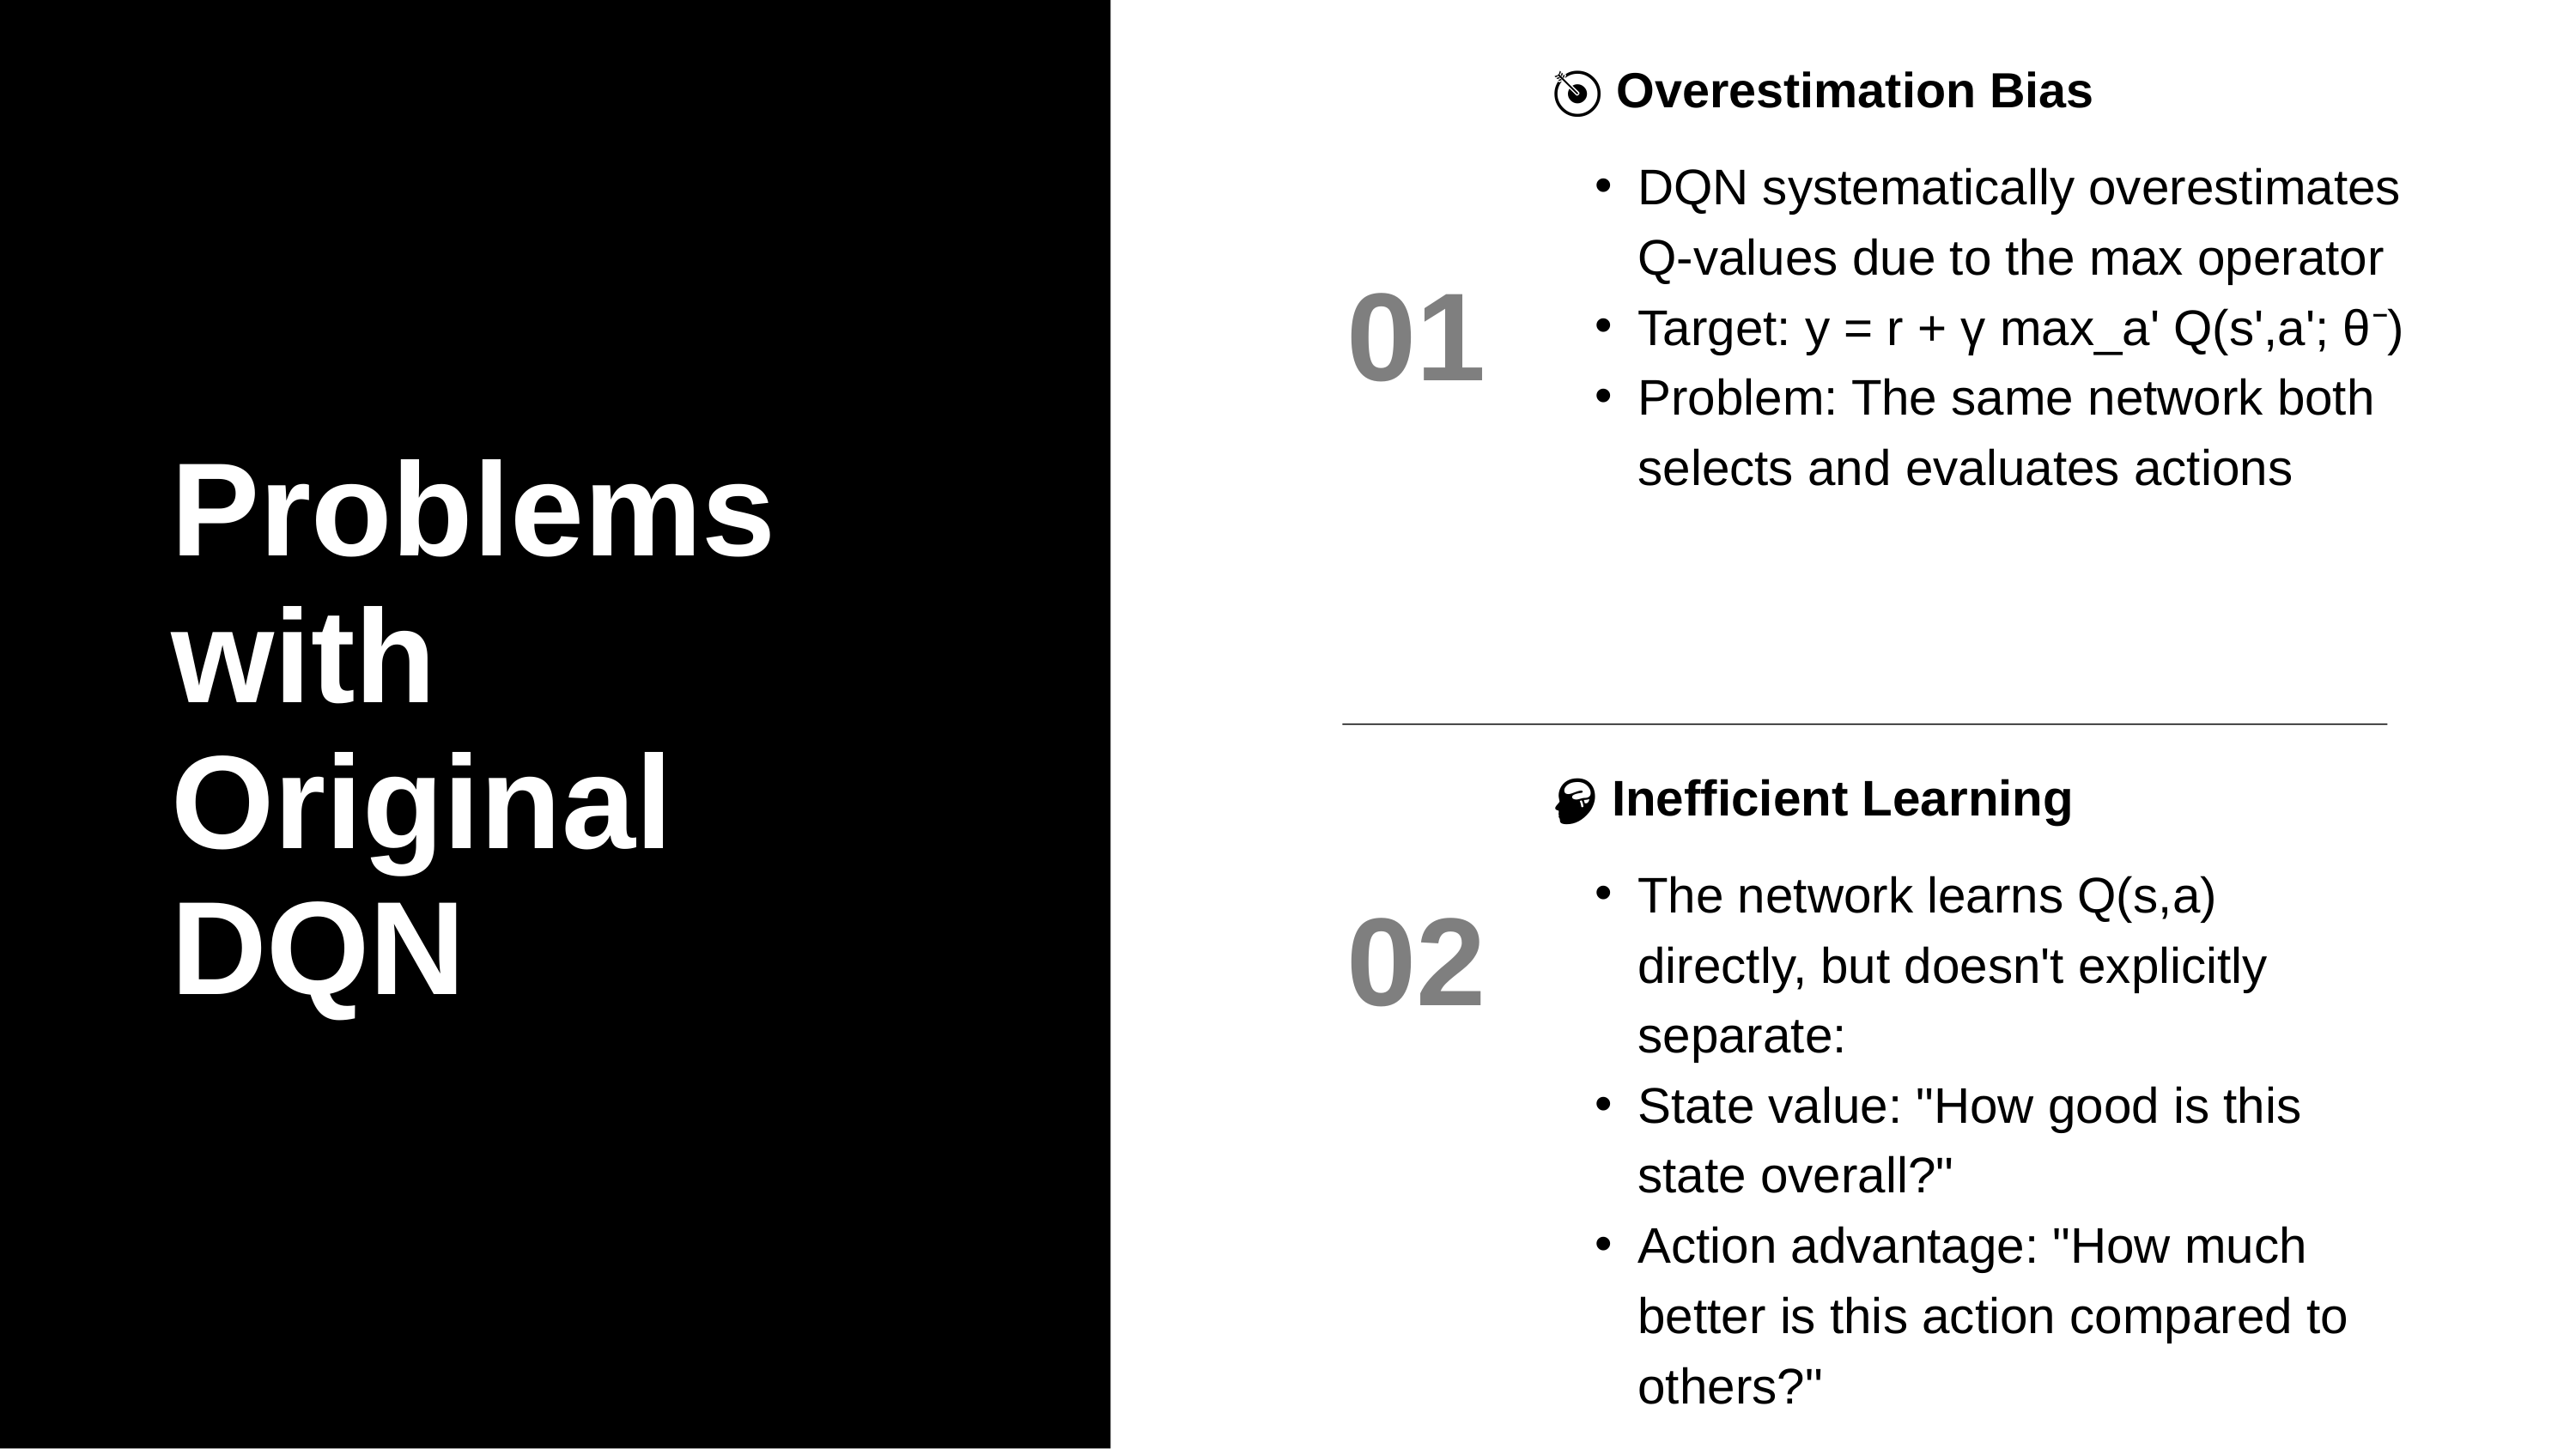

🎯 Overestimation Bias
DQN systematically overestimates Q-values due to the max operator
Target: y = r + γ max_a' Q(s',a'; θ⁻)
Problem: The same network both selects and evaluates actions
01
Problems with Original DQN

🧠 Inefficient Learning
The network learns Q(s,a) directly, but doesn't explicitly separate:
State value: "How good is this state overall?"
Action advantage: "How much better is this action compared to others?"
02